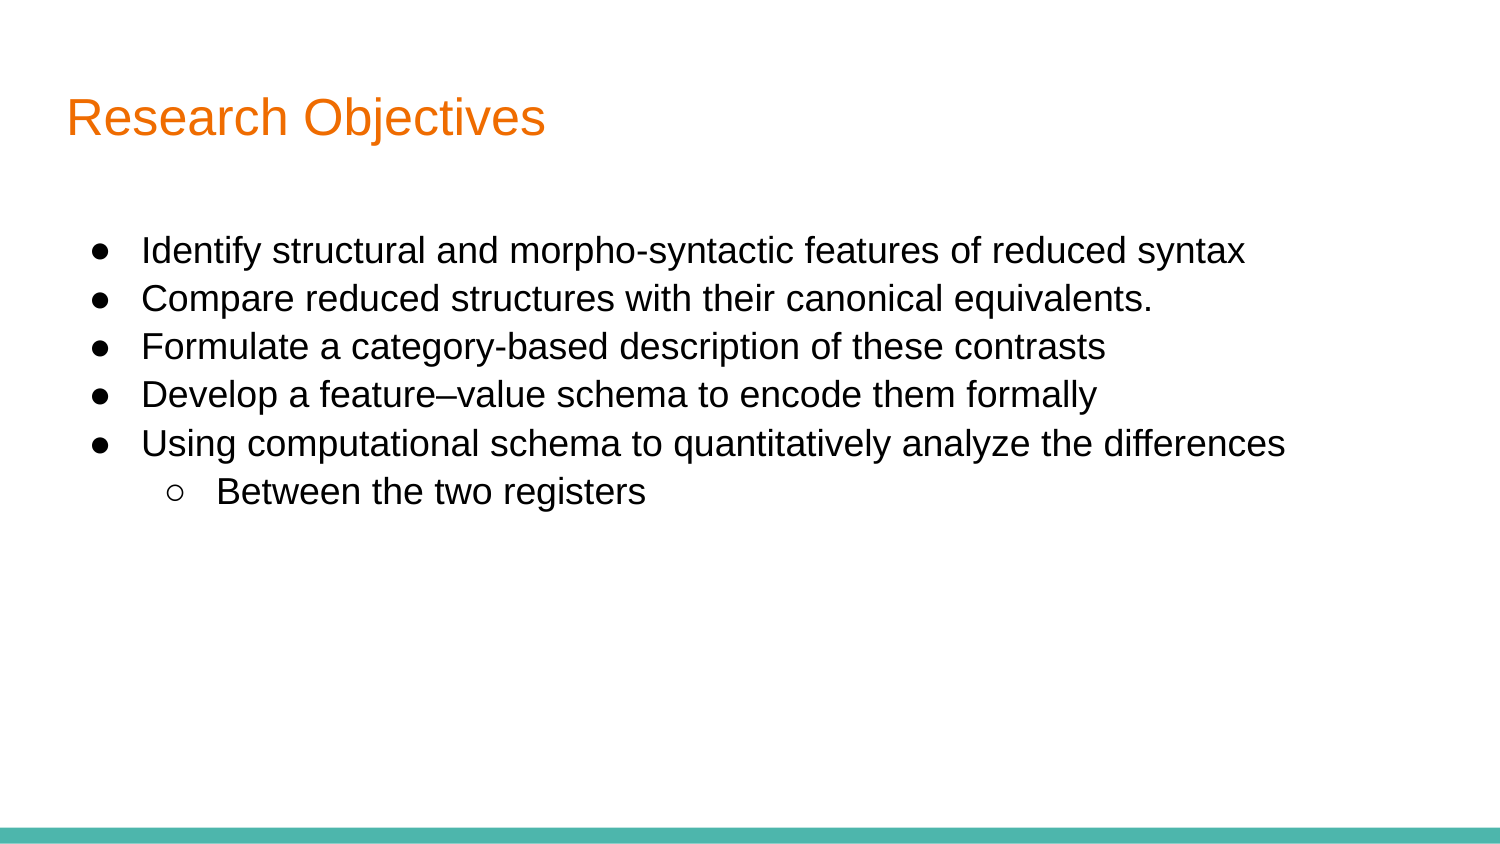

# Research Objectives
Identify structural and morpho-syntactic features of reduced syntax
Compare reduced structures with their canonical equivalents.
Formulate a category-based description of these contrasts
Develop a feature–value schema to encode them formally
Using computational schema to quantitatively analyze the differences
Between the two registers